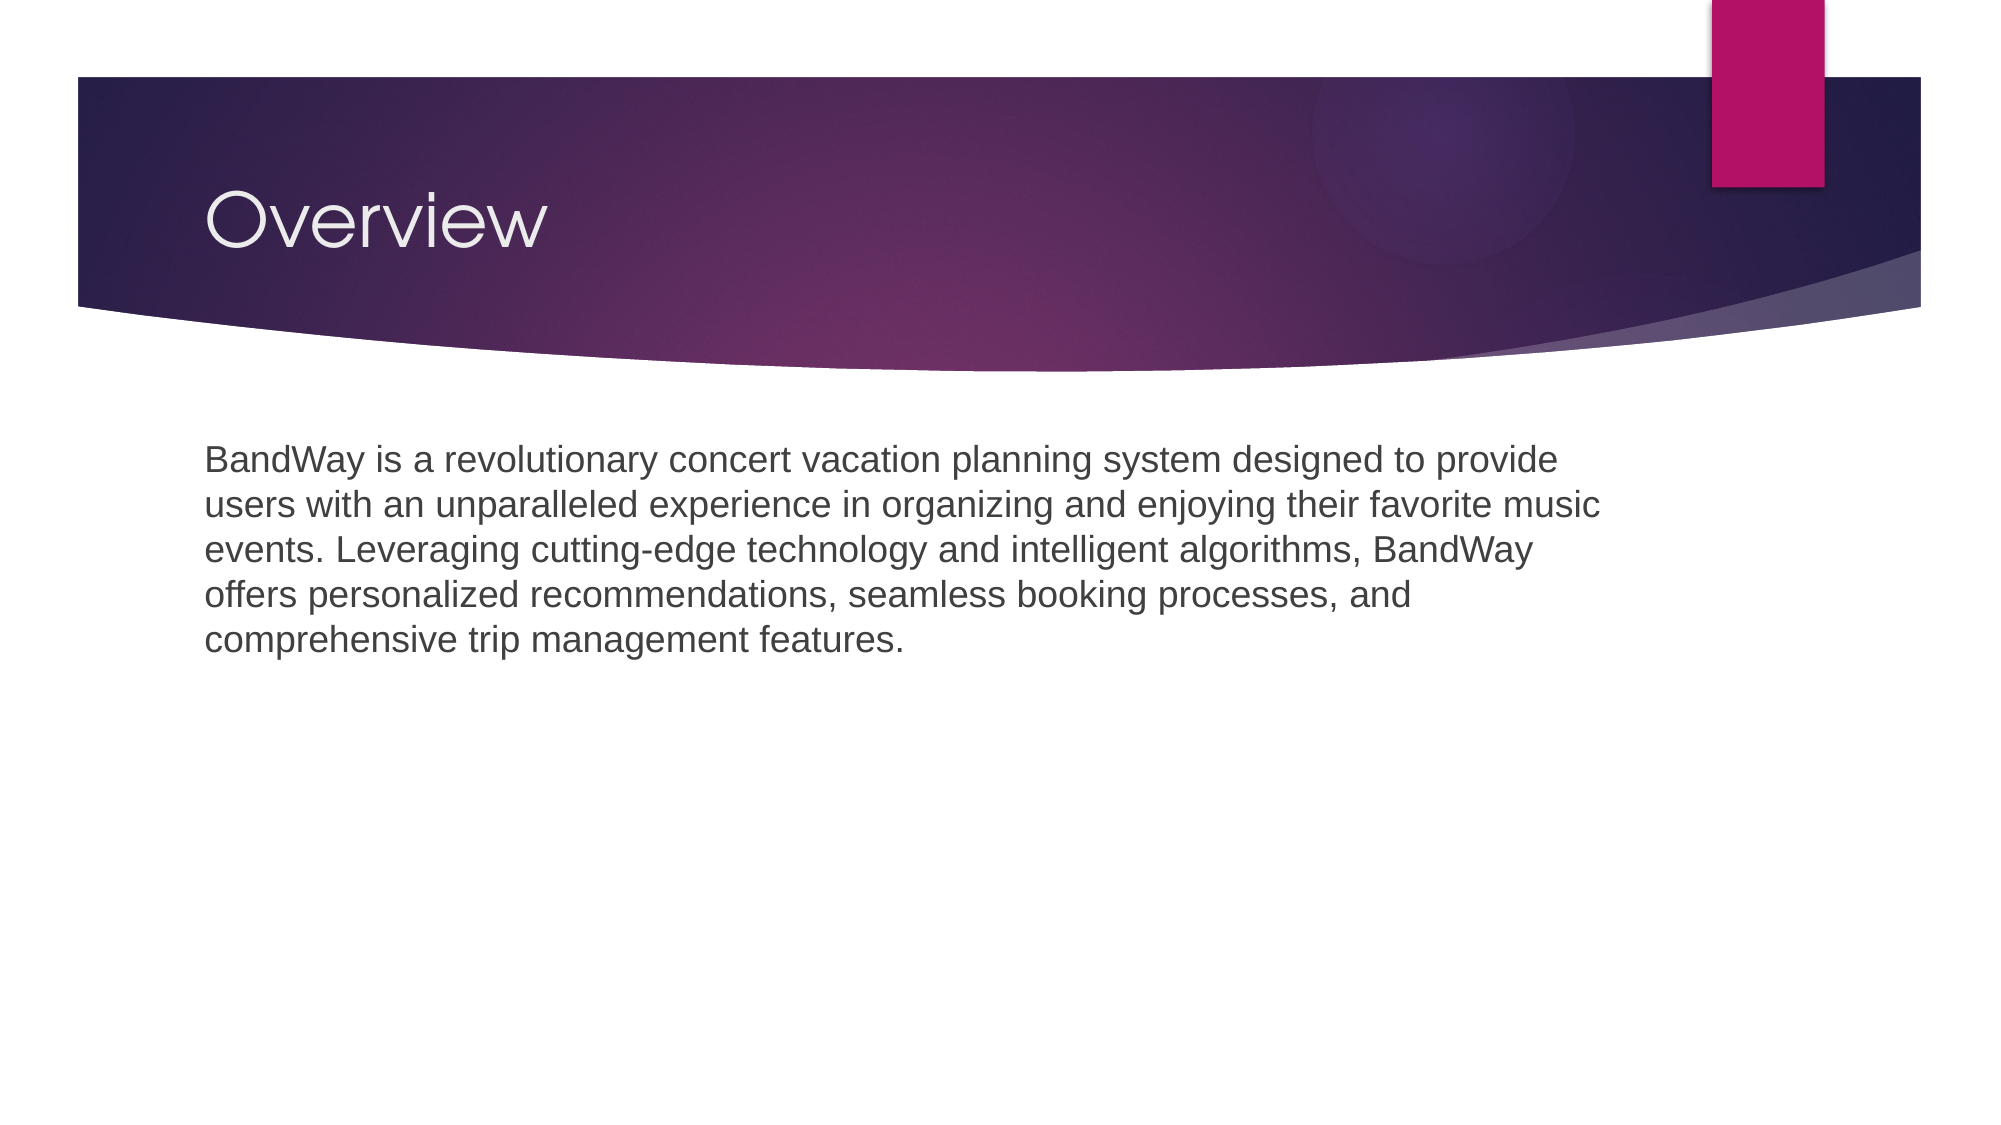

# Overview
BandWay is a revolutionary concert vacation planning system designed to provide users with an unparalleled experience in organizing and enjoying their favorite music events. Leveraging cutting-edge technology and intelligent algorithms, BandWay offers personalized recommendations, seamless booking processes, and comprehensive trip management features.